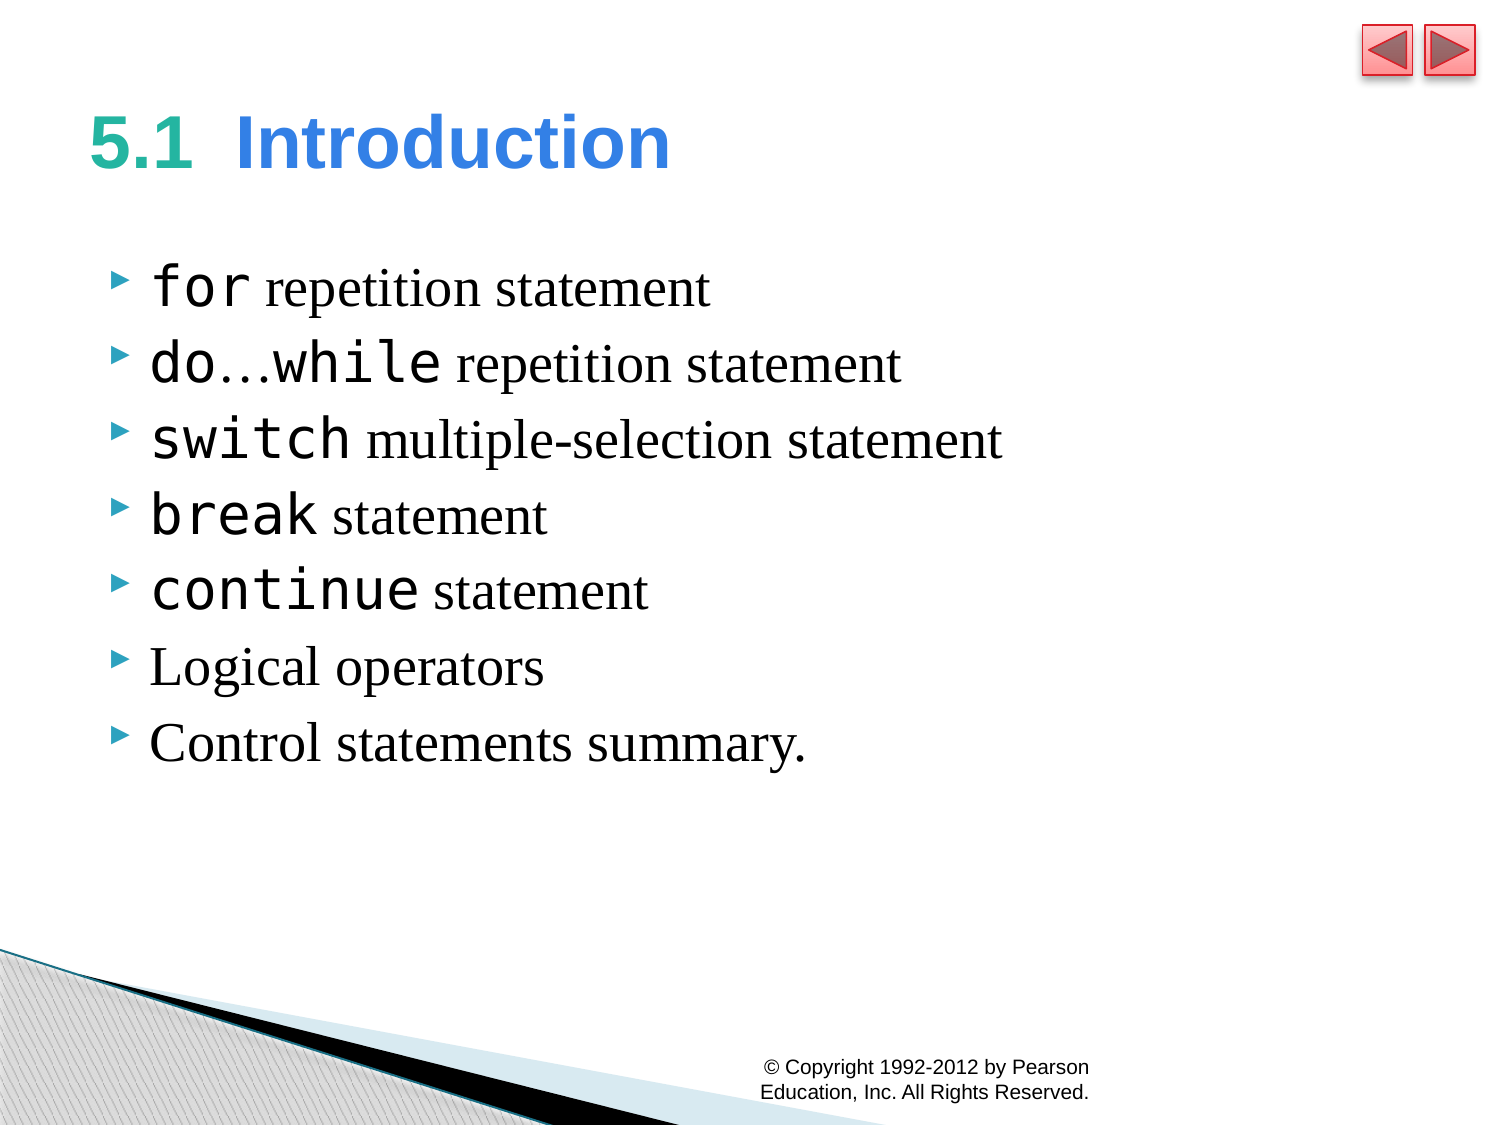

# 5.1  Introduction
for repetition statement
do…while repetition statement
switch multiple-selection statement
break statement
continue statement
Logical operators
Control statements summary.
© Copyright 1992-2012 by Pearson Education, Inc. All Rights Reserved.